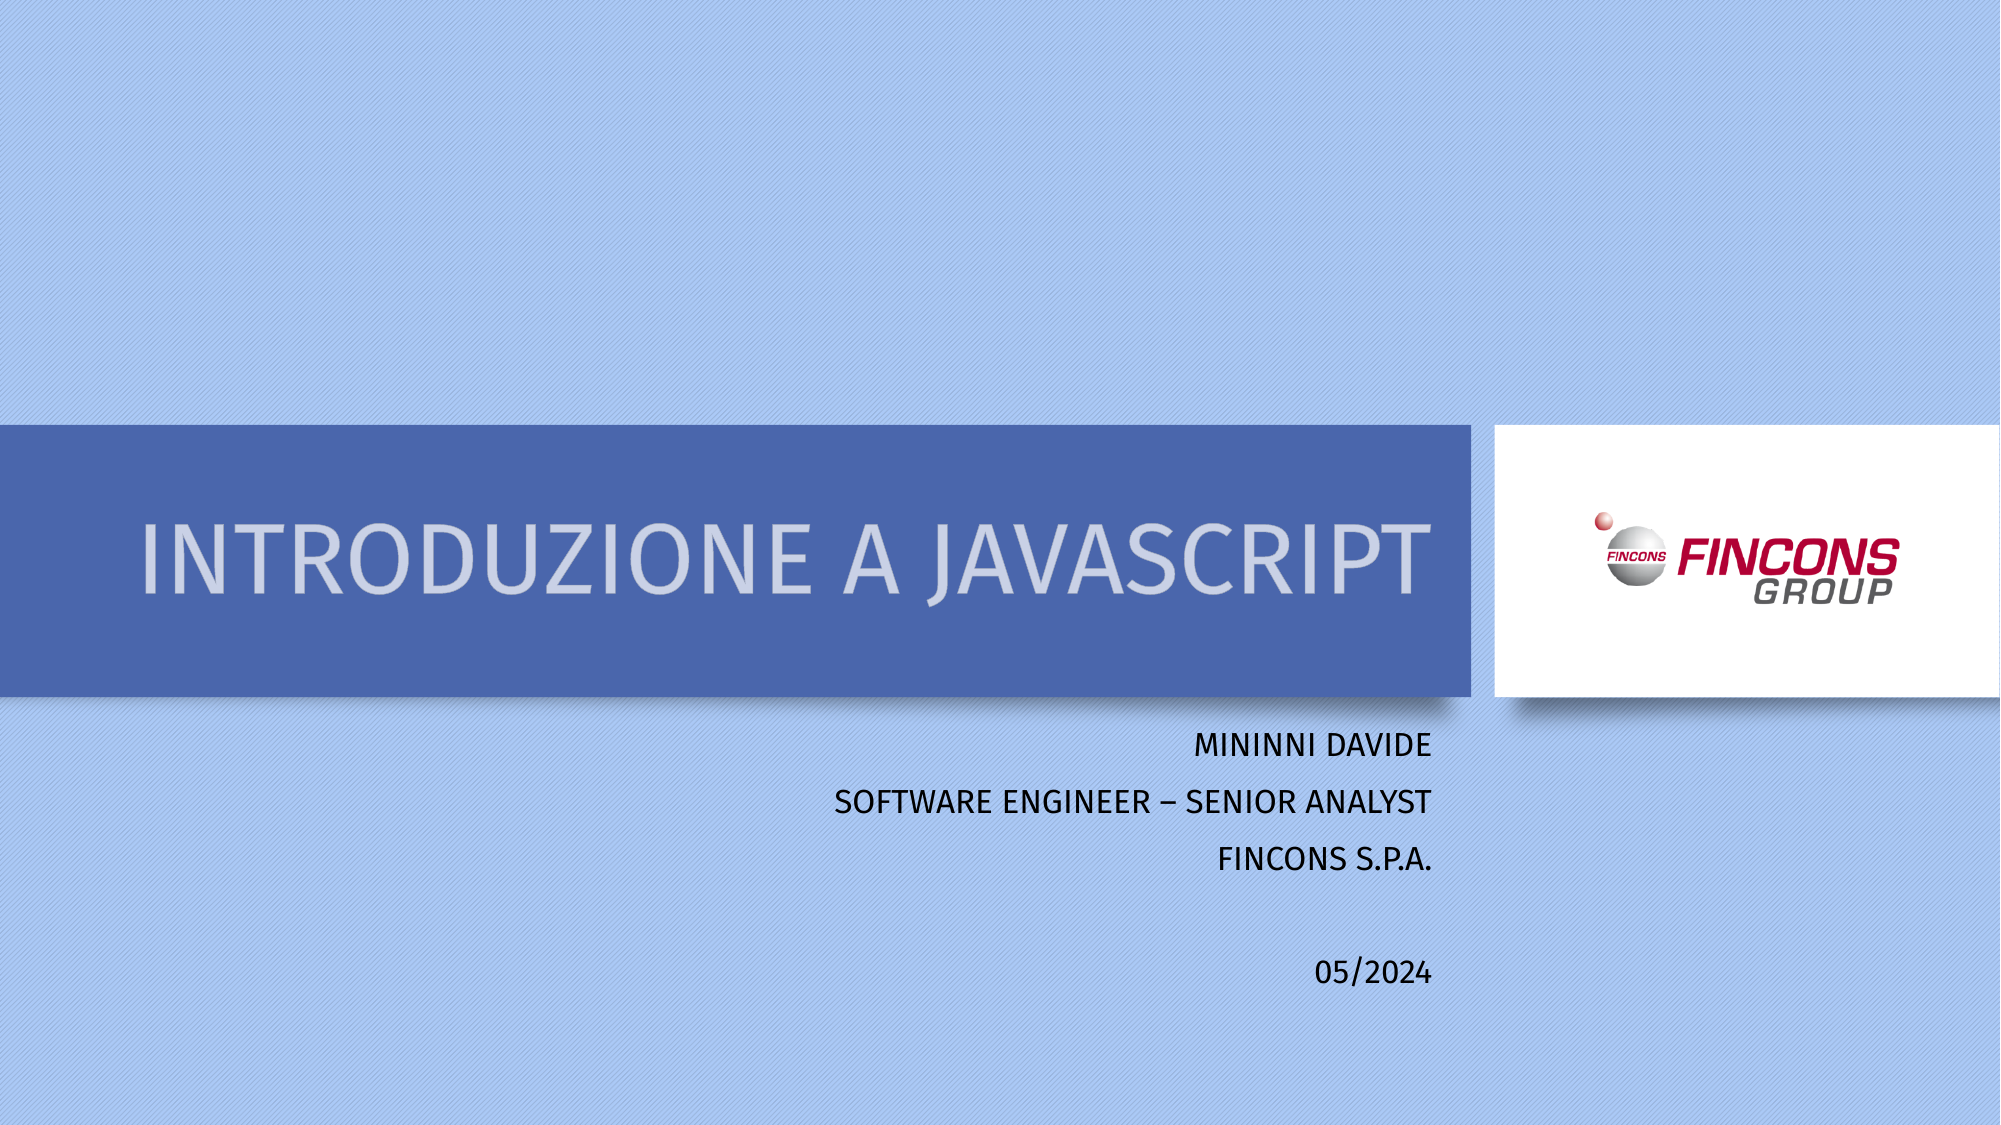

# INTRODUZIONE A JAVASCRIPT
MININNI DAVIDE
SOFTWARE ENGINEER – SENIOR ANALYST
FINCONS S.P.A.

05/2024